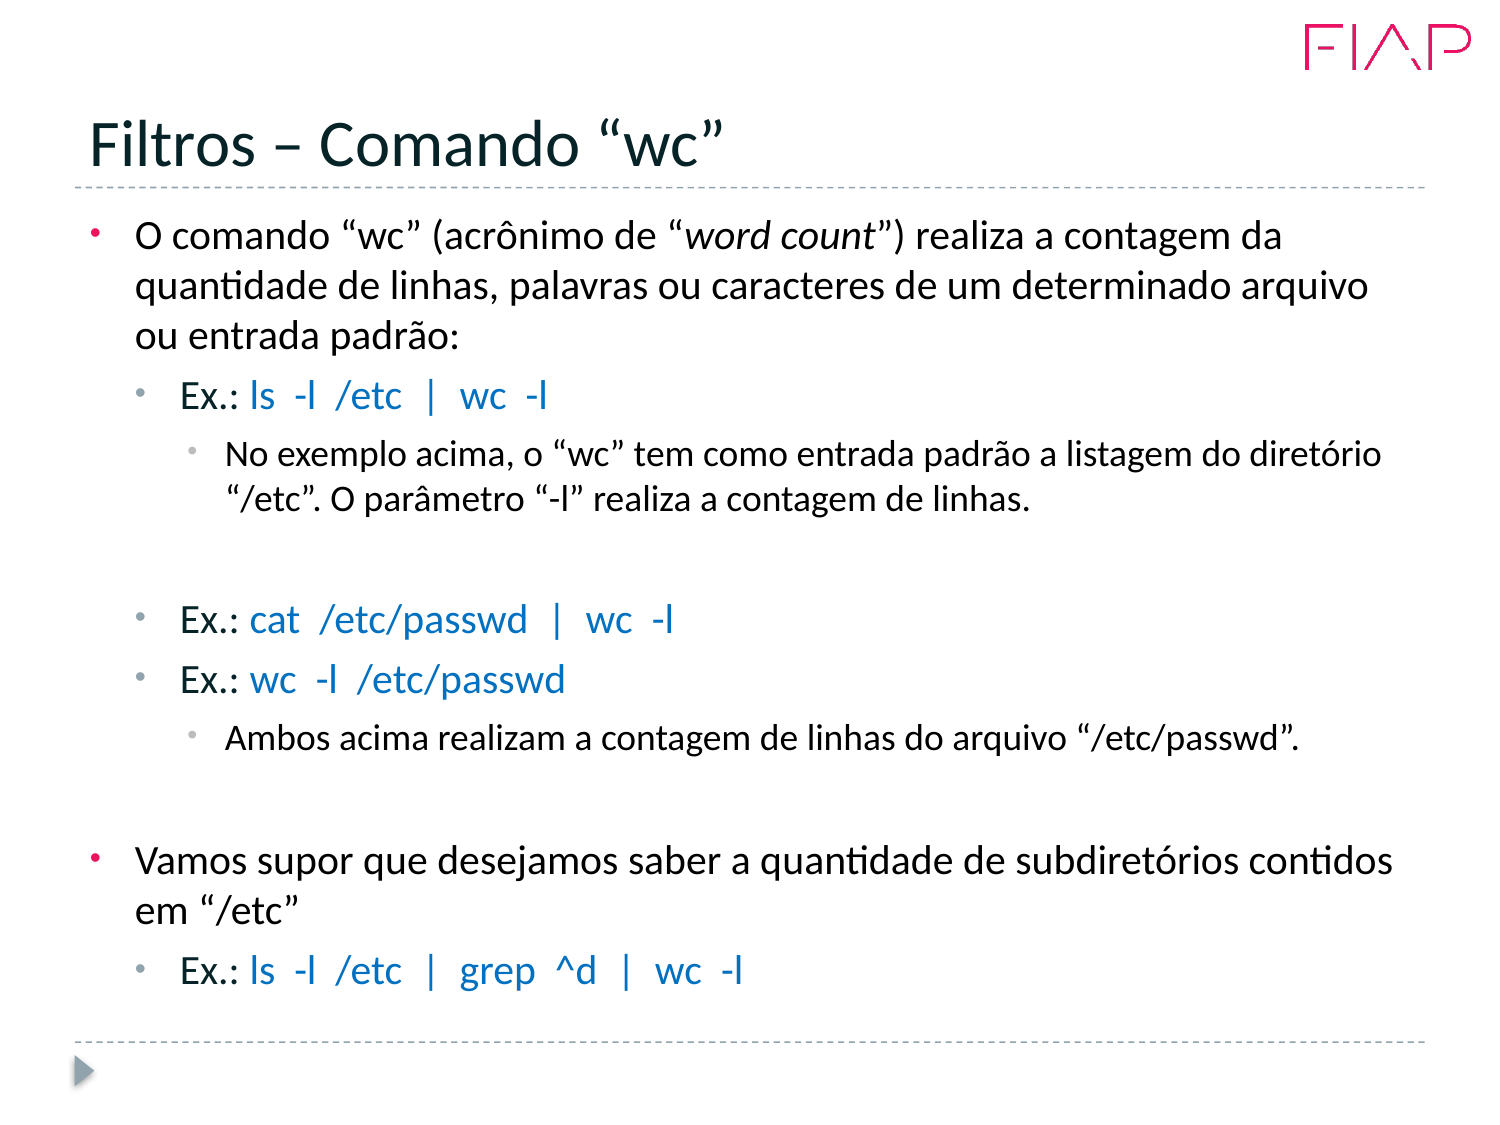

# Filtros – Comando “wc”
O comando “wc” (acrônimo de “word count”) realiza a contagem da quantidade de linhas, palavras ou caracteres de um determinado arquivo ou entrada padrão:
Ex.: ls  -l  /etc  |  wc  -l
No exemplo acima, o “wc” tem como entrada padrão a listagem do diretório “/etc”. O parâmetro “-l” realiza a contagem de linhas.

Ex.: cat  /etc/passwd  |  wc  -l
Ex.: wc  -l  /etc/passwd
Ambos acima realizam a contagem de linhas do arquivo “/etc/passwd”.

Vamos supor que desejamos saber a quantidade de subdiretórios contidos em “/etc”
Ex.: ls  -l  /etc  |  grep  ^d  |  wc  -l